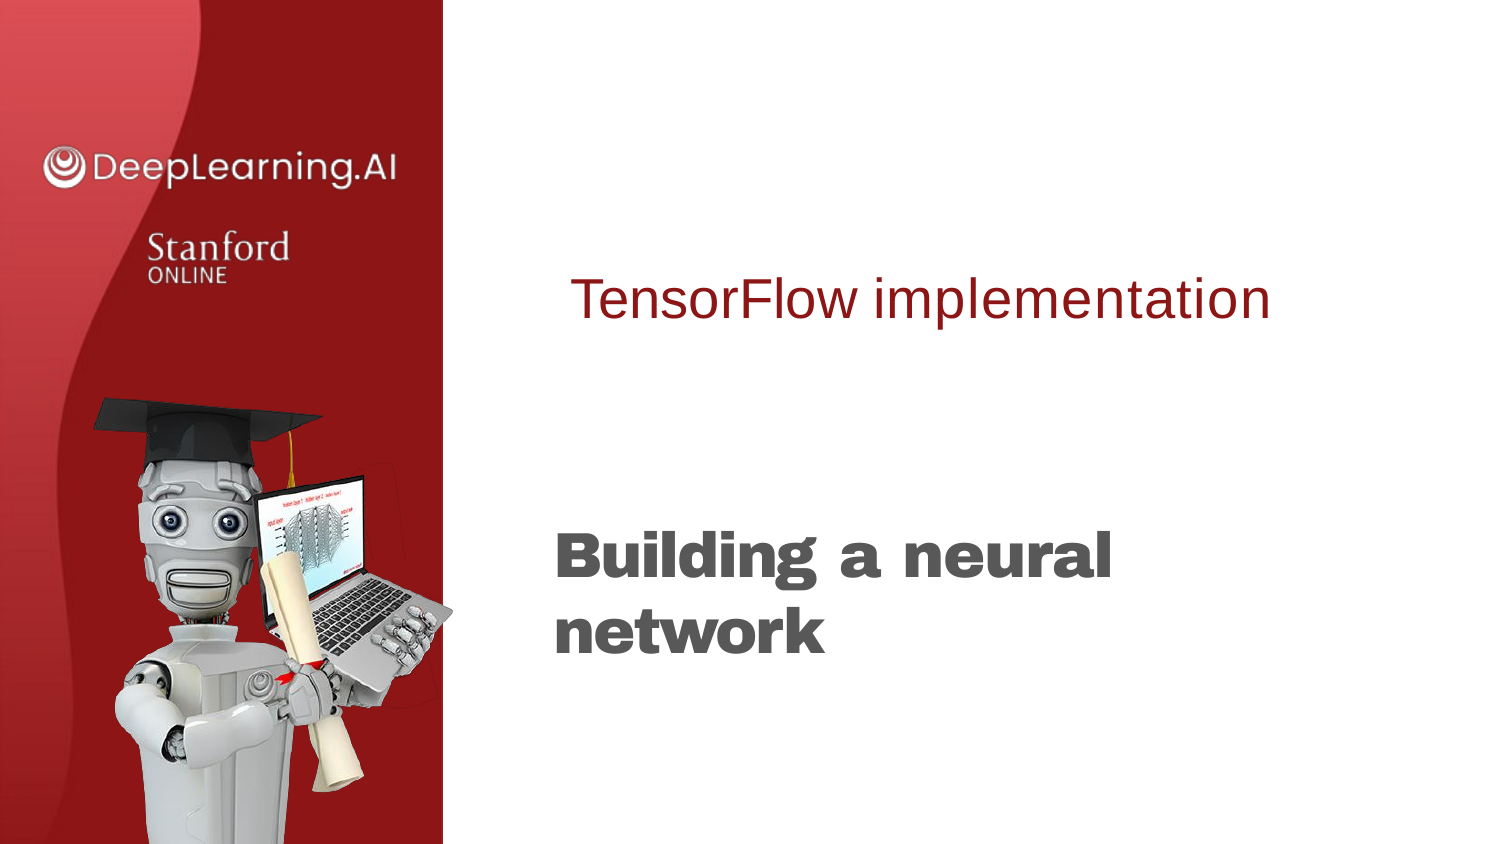

# TensorFlow implementation
Building a neural network